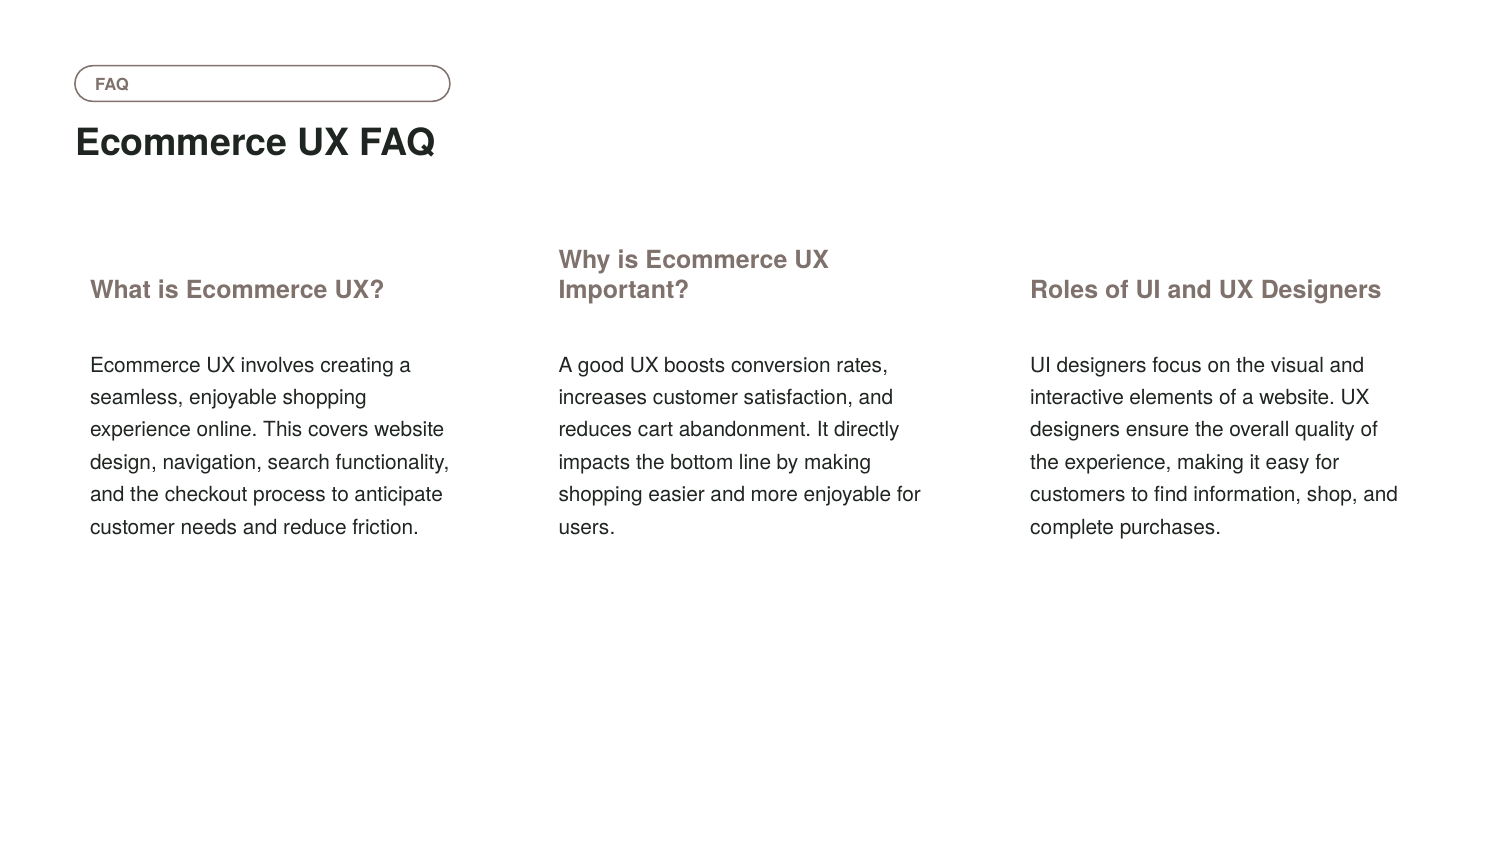

FAQ
# Ecommerce UX FAQ
What is Ecommerce UX?
Why is Ecommerce UX Important?
Roles of UI and UX Designers
Ecommerce UX involves creating a seamless, enjoyable shopping experience online. This covers website design, navigation, search functionality, and the checkout process to anticipate customer needs and reduce friction.
A good UX boosts conversion rates, increases customer satisfaction, and reduces cart abandonment. It directly impacts the bottom line by making shopping easier and more enjoyable for users.
UI designers focus on the visual and interactive elements of a website. UX designers ensure the overall quality of the experience, making it easy for customers to find information, shop, and complete purchases.